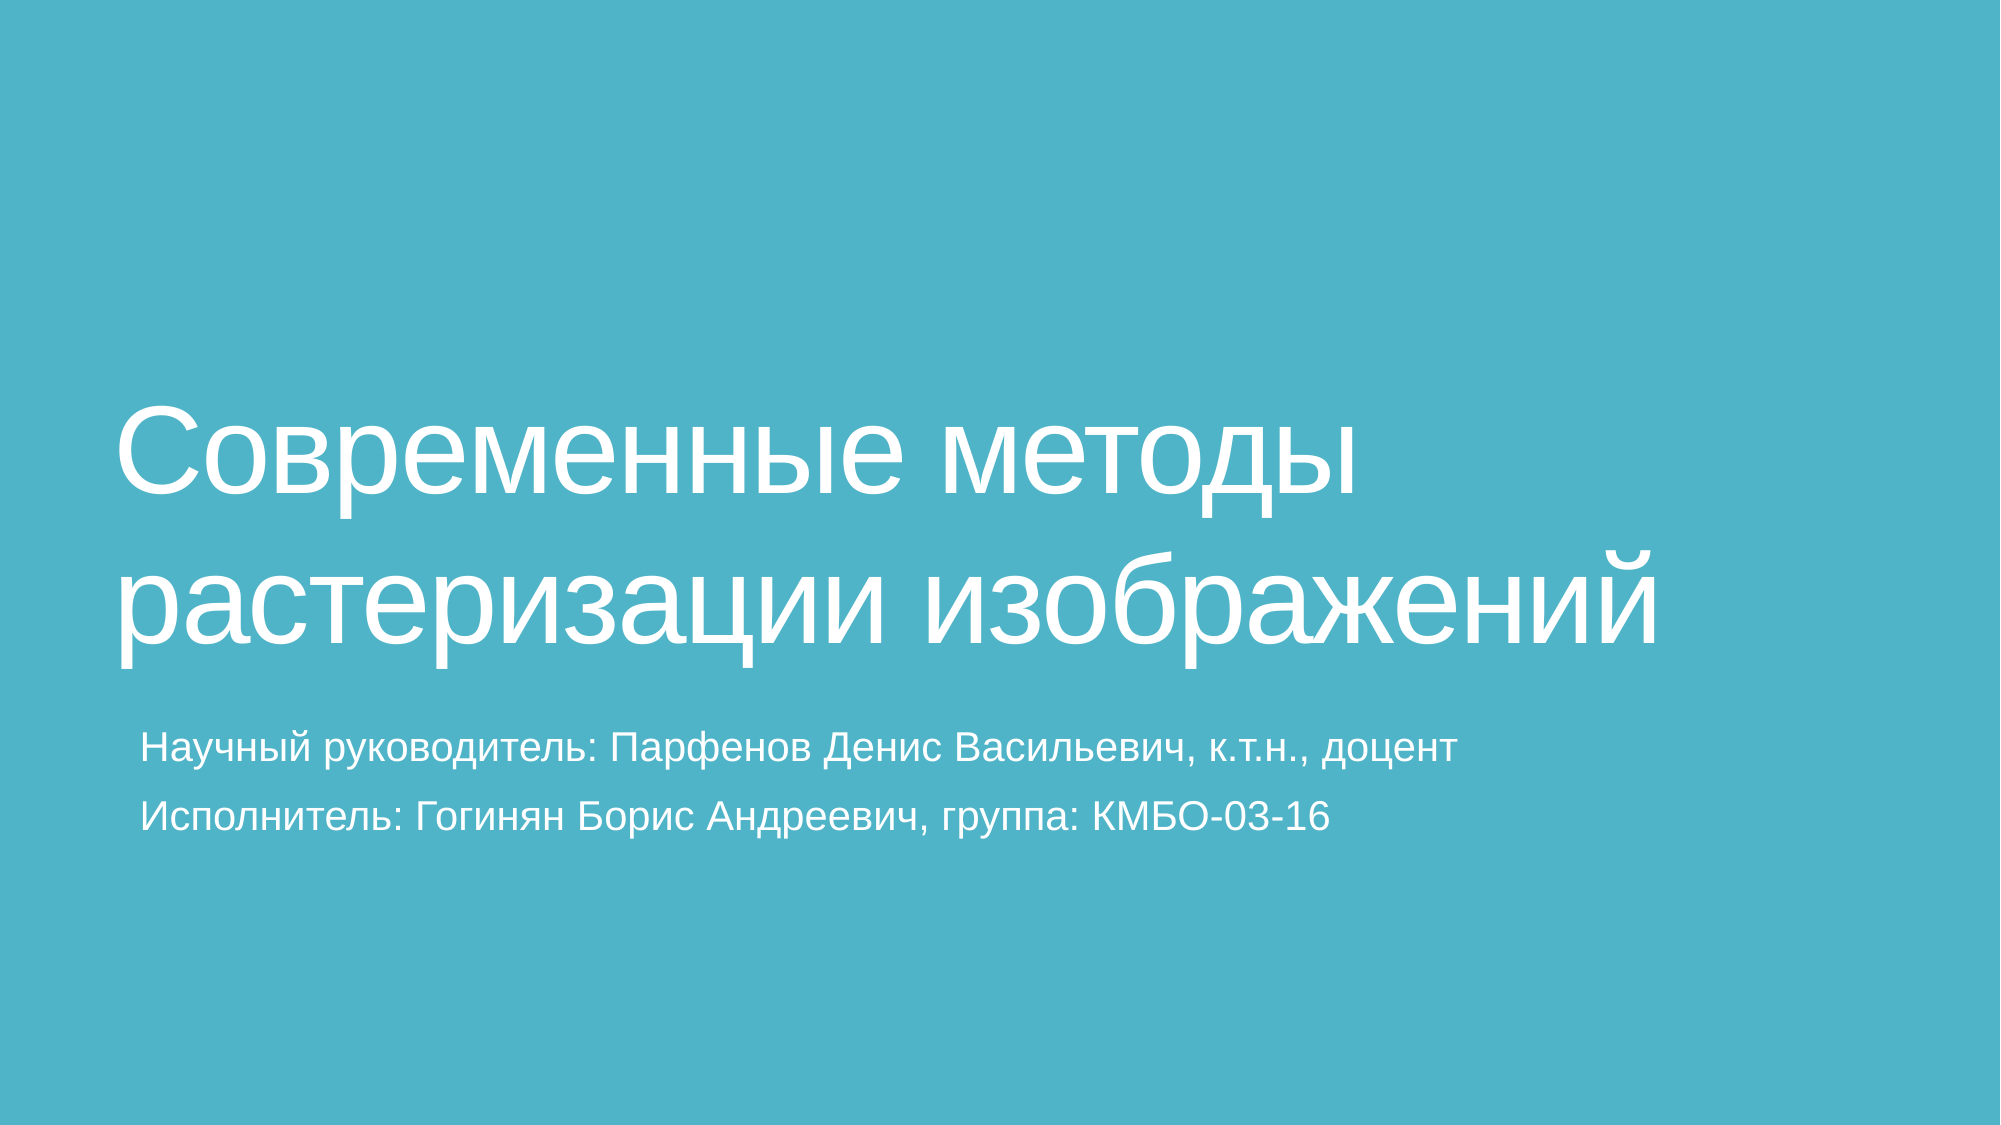

# Современные методы растеризации изображений
Научный руководитель: Парфенов Денис Васильевич, к.т.н., доцент
Исполнитель: Гогинян Борис Андреевич, группа: КМБО-03-16